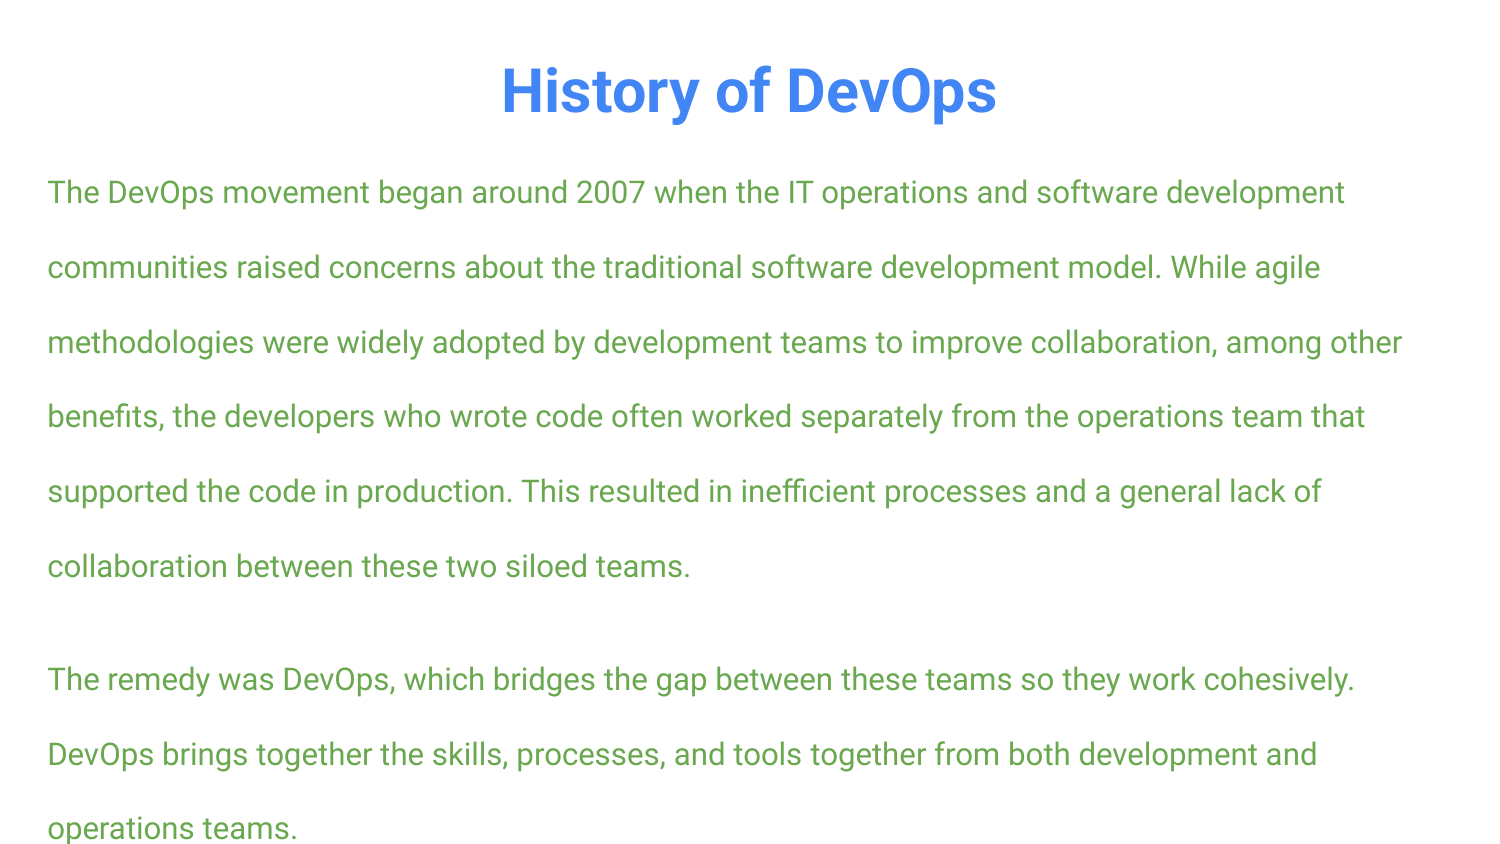

# History of DevOps
The DevOps movement began around 2007 when the IT operations and software development communities raised concerns about the traditional software development model. While agile methodologies were widely adopted by development teams to improve collaboration, among other benefits, the developers who wrote code often worked separately from the operations team that supported the code in production. This resulted in inefficient processes and a general lack of collaboration between these two siloed teams.
The remedy was DevOps, which bridges the gap between these teams so they work cohesively. DevOps brings together the skills, processes, and tools together from both development and operations teams.